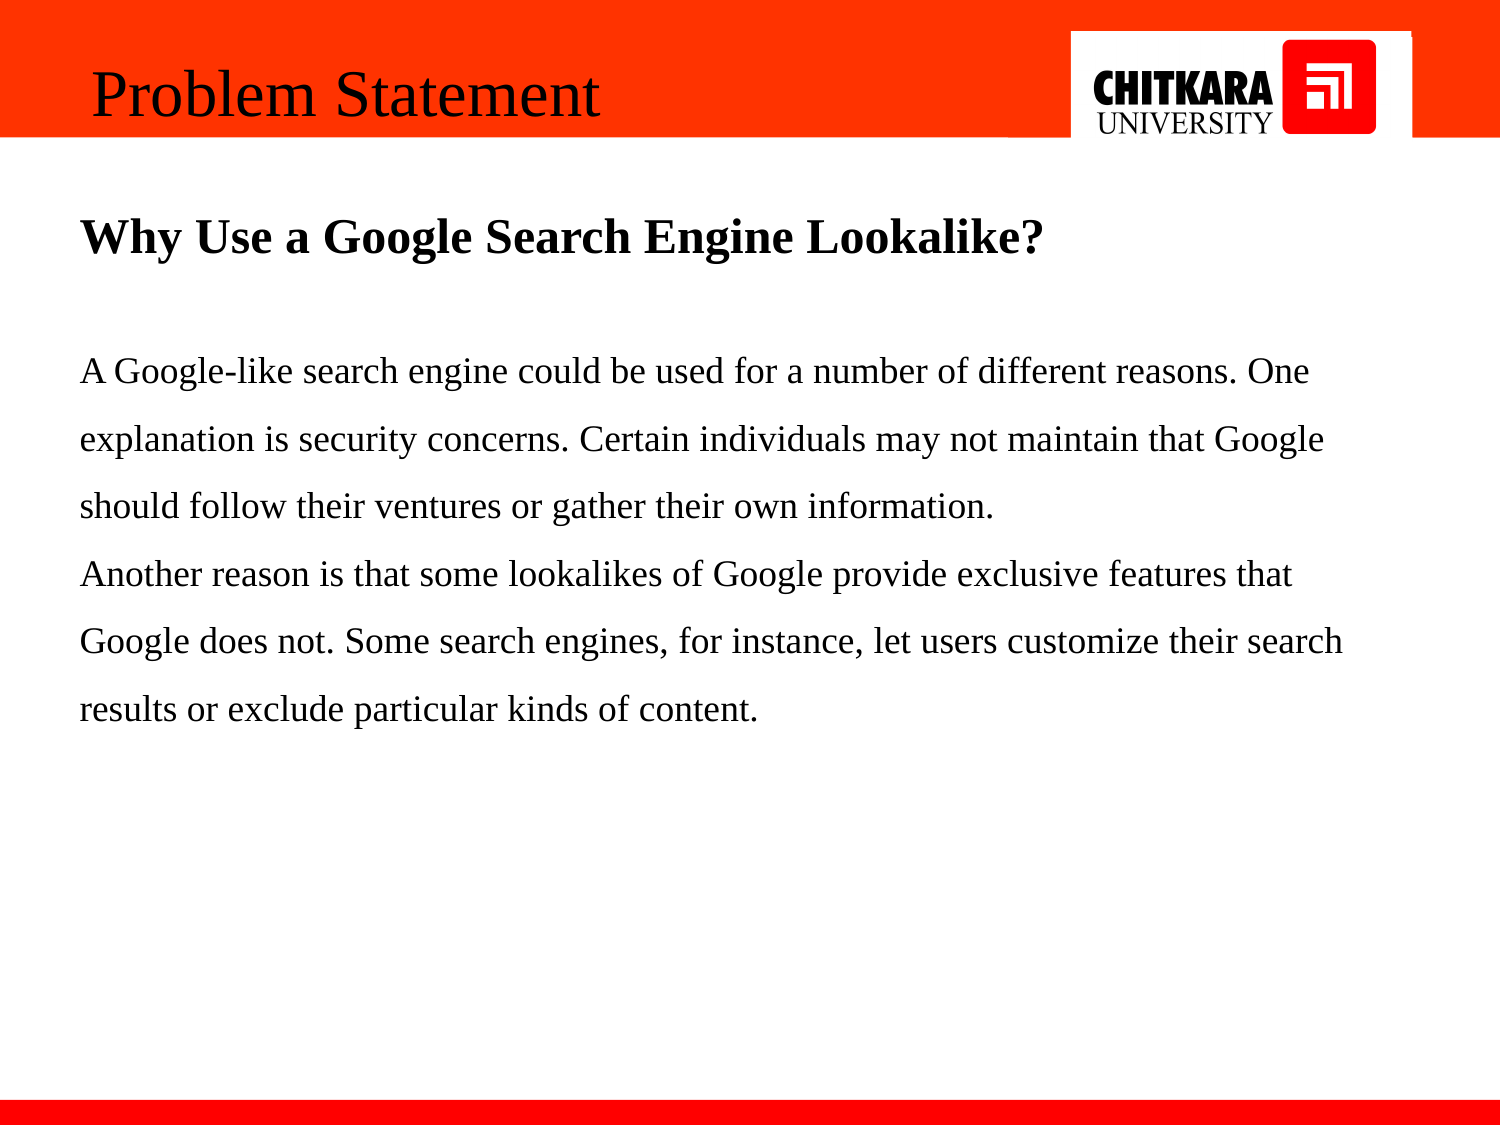

Problem Statement
Why Use a Google Search Engine Lookalike?

A Google-like search engine could be used for a number of different reasons. One explanation is security concerns. Certain individuals may not maintain that Google should follow their ventures or gather their own information.
Another reason is that some lookalikes of Google provide exclusive features that Google does not. Some search engines, for instance, let users customize their search results or exclude particular kinds of content.